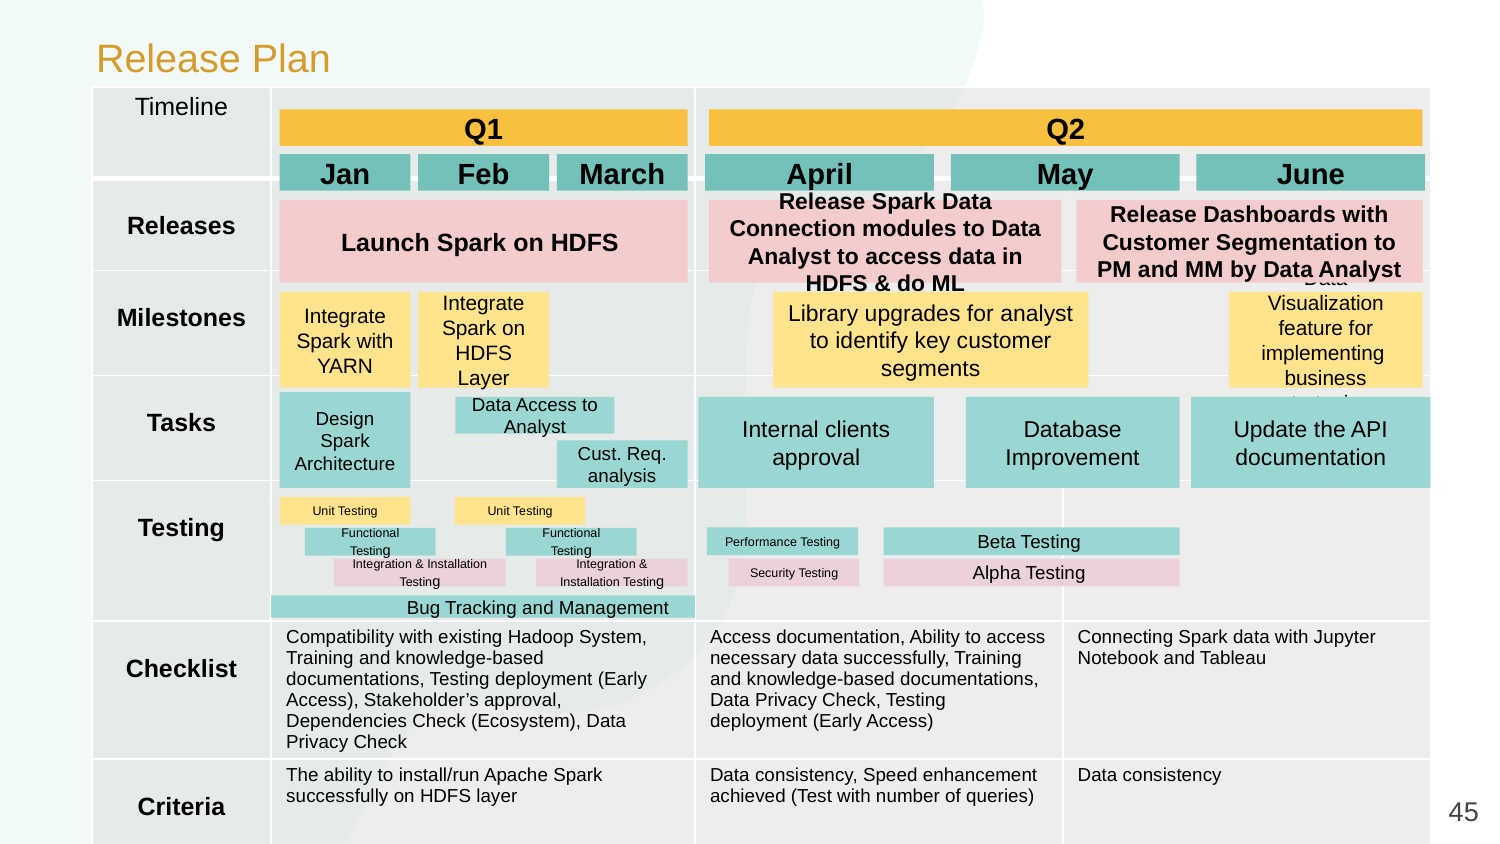

Release Plan
| Timeline |  |  |  |
| --- | --- | --- | --- |
| Releases |  |  |  |
| Milestones |  |  |  |
| Tasks |  |  |  |
| Testing |  |  |  |
| Checklist | Compatibility with existing Hadoop System, Training and knowledge-based documentations, Testing deployment (Early Access), Stakeholder’s approval, Dependencies Check (Ecosystem), Data Privacy Check | Access documentation, Ability to access necessary data successfully, Training and knowledge-based documentations, Data Privacy Check, Testing deployment (Early Access) | Connecting Spark data with Jupyter Notebook and Tableau |
| Criteria | The ability to install/run Apache Spark successfully on HDFS layer | Data consistency, Speed enhancement achieved (Test with number of queries) | Data consistency |
Q2
Q1
Jan
Feb
March
April
May
June
Release Dashboards with Customer Segmentation to PM and MM by Data Analyst
Launch Spark on HDFS
Release Spark Data Connection modules to Data Analyst to access data in HDFS & do ML
Library upgrades for analyst to identify key customer segments
Data Visualization feature for implementing  business strategies
Integrate Spark with YARN
Integrate Spark on HDFS Layer
Design Spark Architecture
Internal clients approval
Database Improvement
Update the API documentation
Data Access to Analyst
Cust. Req. analysis
Unit Testing
Unit Testing
Performance Testing
Beta Testing
Functional Testing
Functional Testing
Security Testing
Alpha Testing
Integration & Installation Testing
Integration & Installation Testing
                       Bug Tracking and Management
45